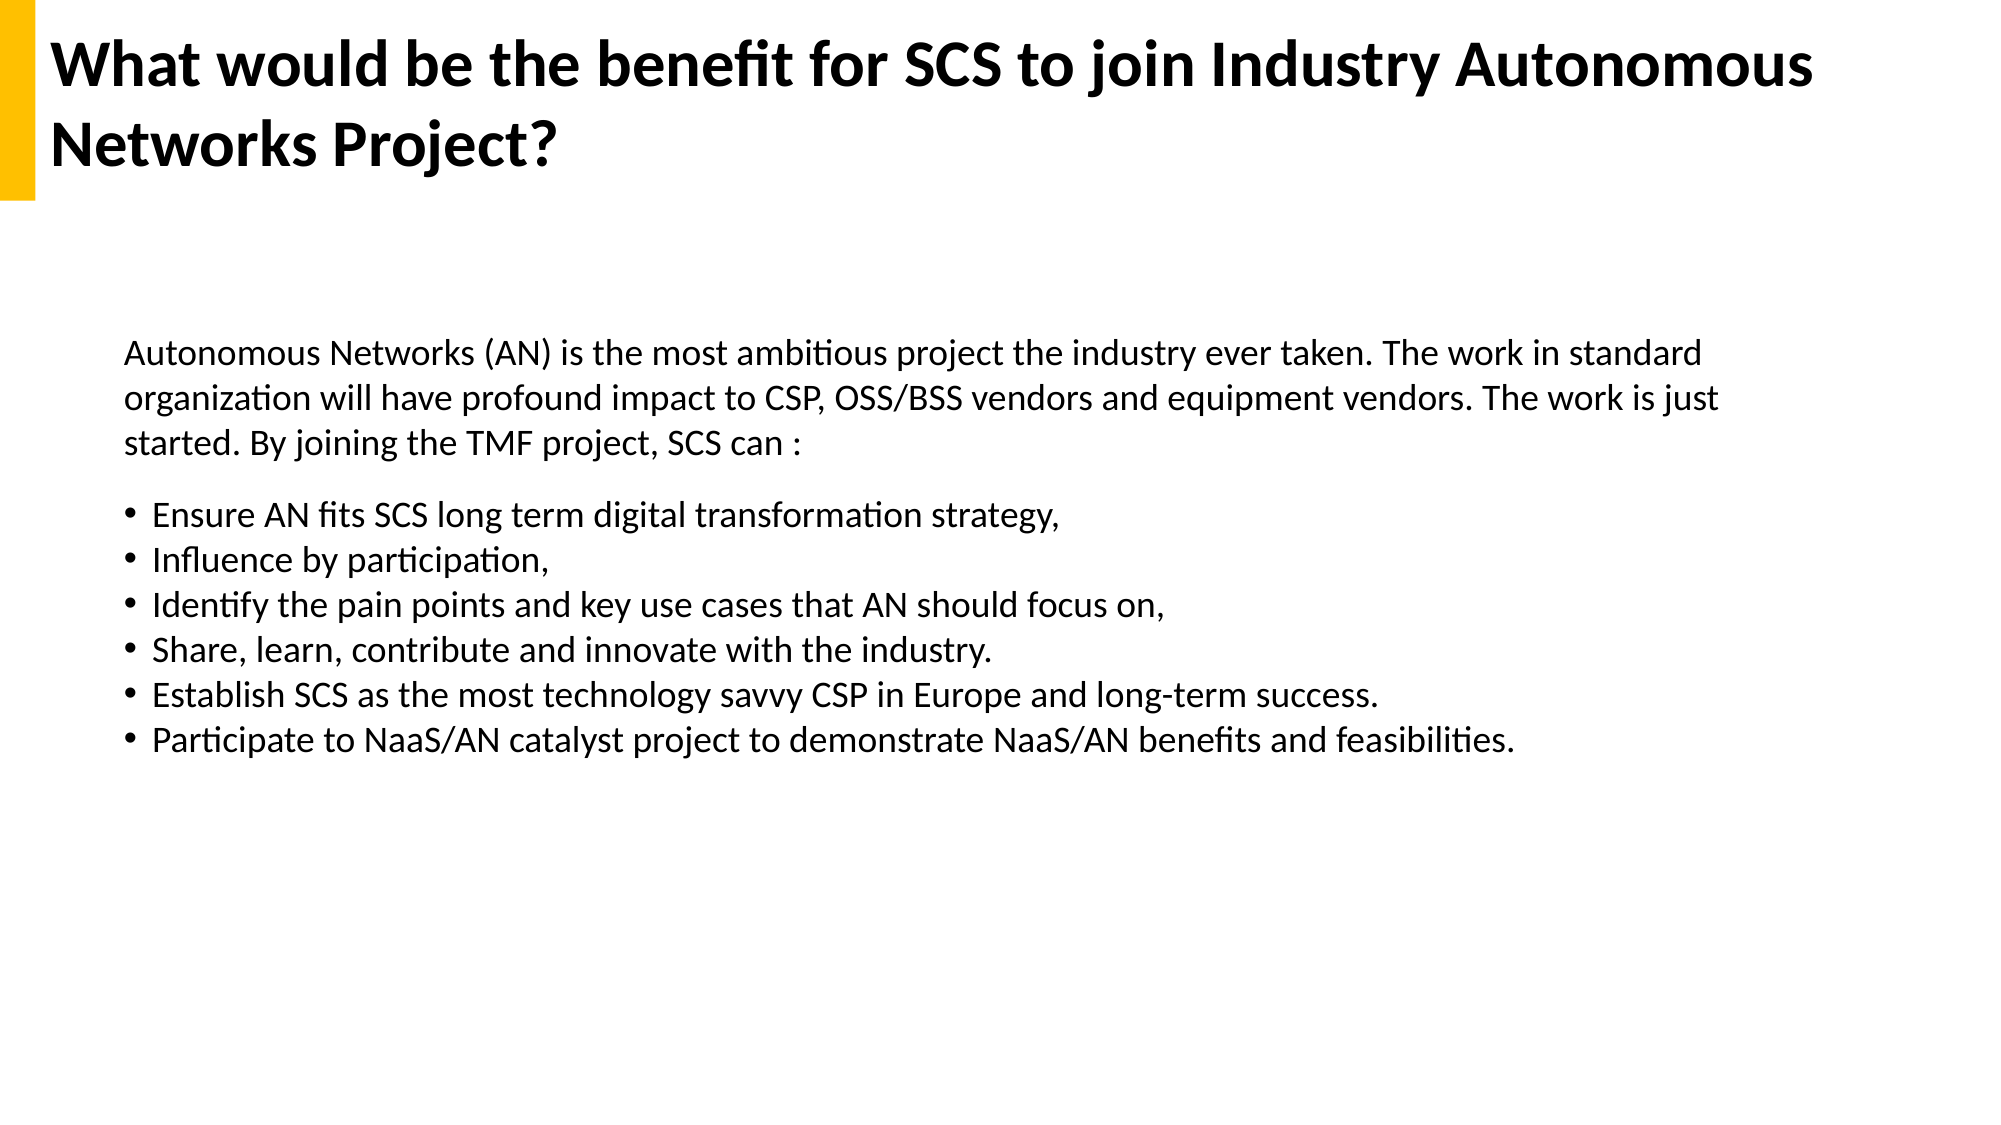

What would be the benefit for SCS to join Industry Autonomous Networks Project?

Autonomous Networks (AN) is the most ambitious project the industry ever taken. The work in standard organization will have profound impact to CSP, OSS/BSS vendors and equipment vendors. The work is just started. By joining the TMF project, SCS can :

Ensure AN fits SCS long term digital transformation strategy,
Influence by participation,
Identify the pain points and key use cases that AN should focus on,
Share, learn, contribute and innovate with the industry.
Establish SCS as the most technology savvy CSP in Europe and long-term success.
Participate to NaaS/AN catalyst project to demonstrate NaaS/AN benefits and feasibilities.